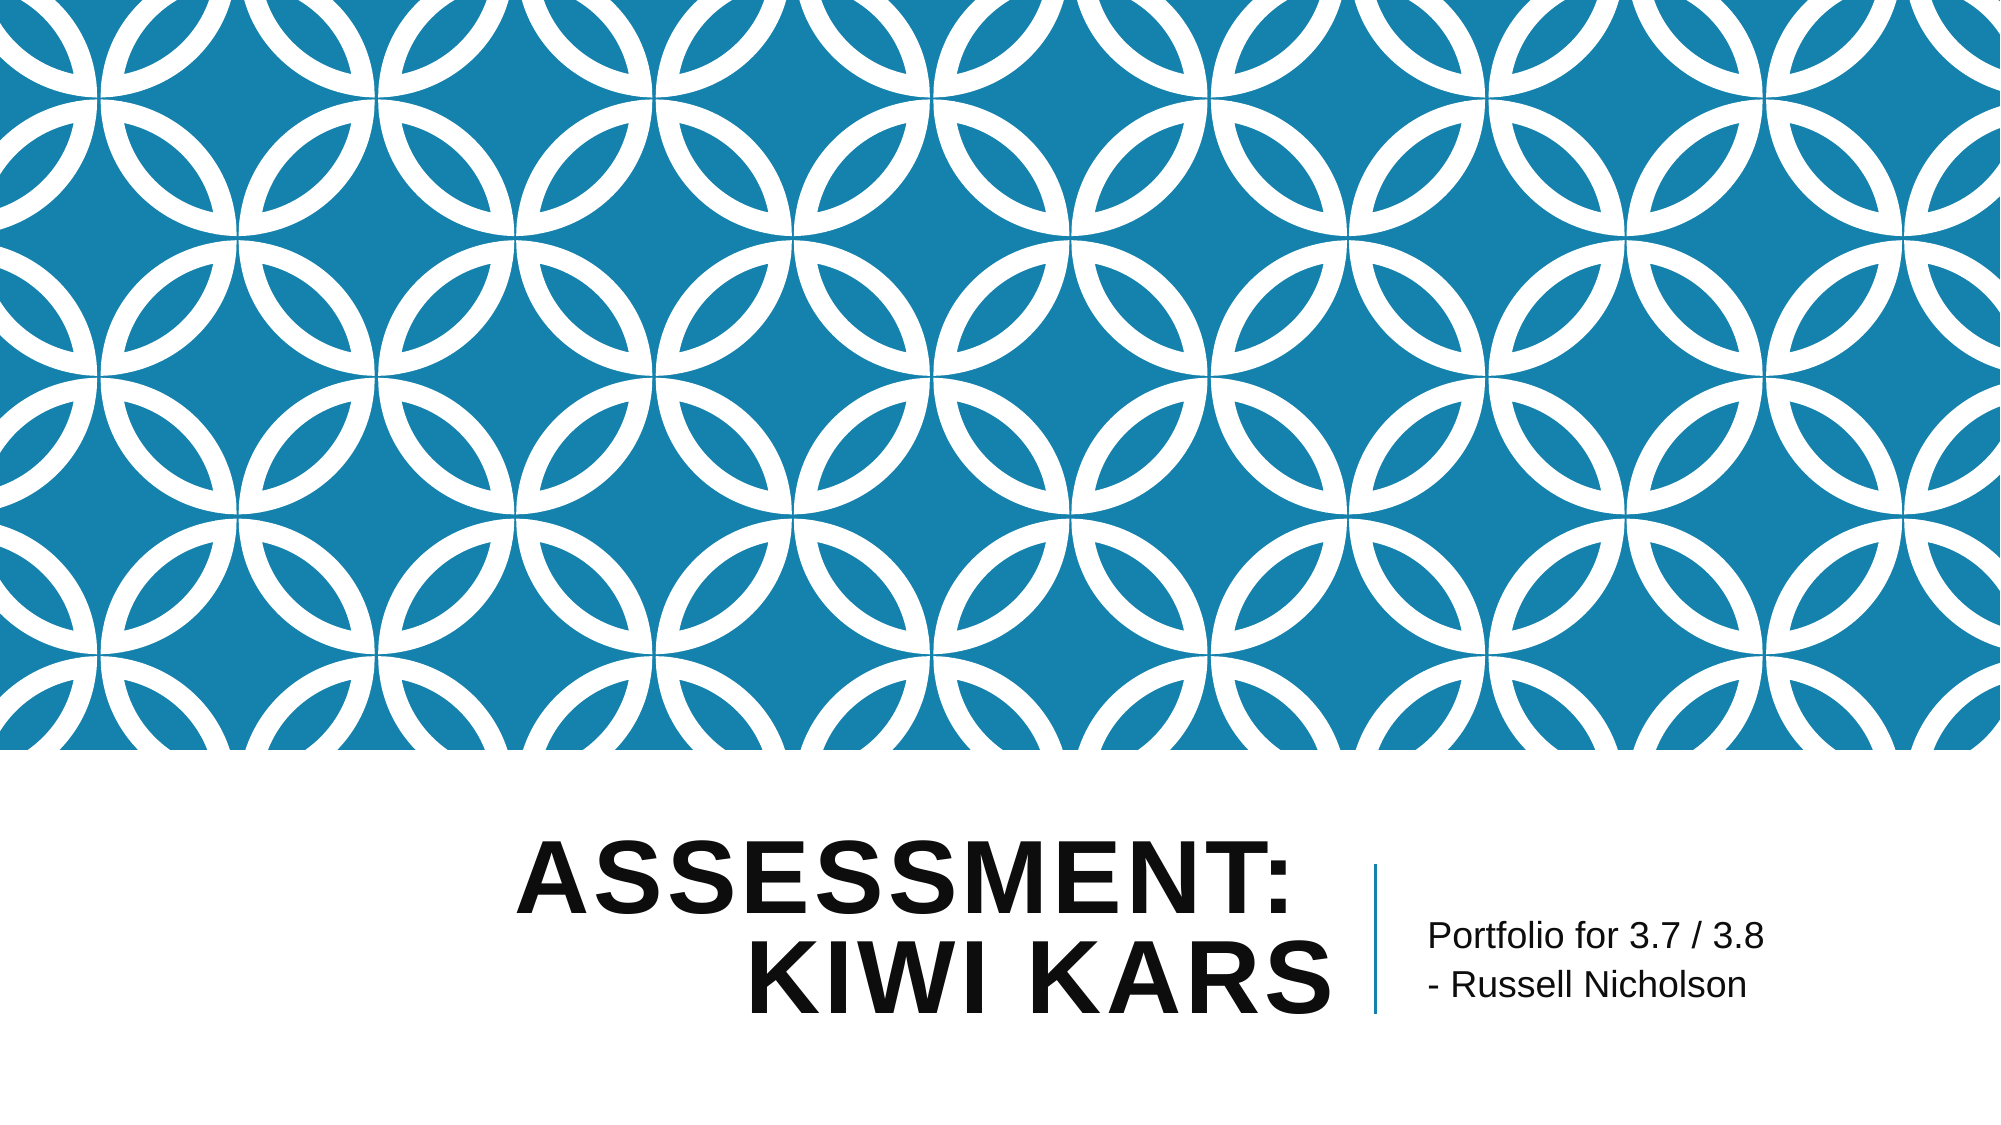

# Assessment: Kiwi Kars

Portfolio for 3.7 / 3.8
- Russell Nicholson